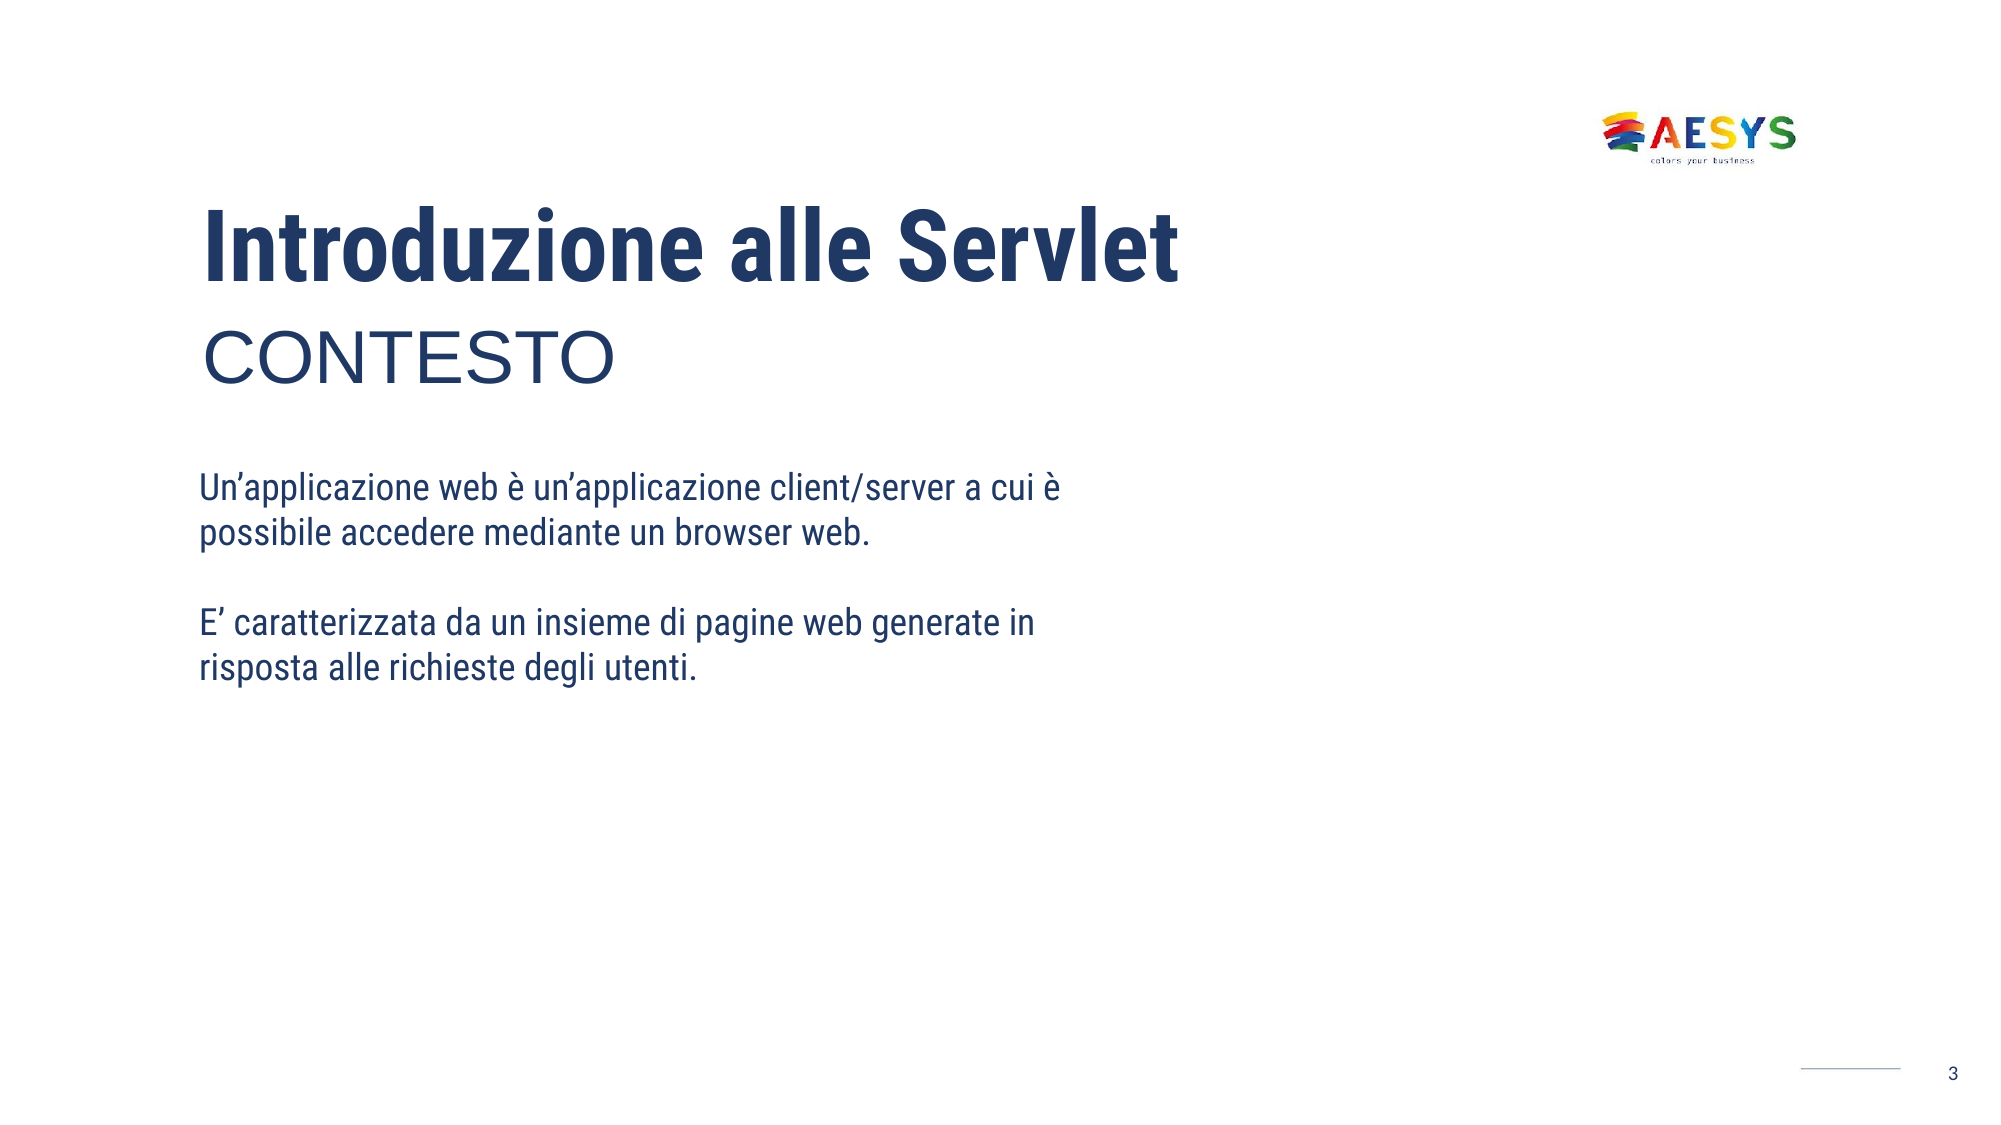

# Introduzione alle Servlet CONTESTO
Un’applicazione web è un’applicazione client/server a cui è possibile accedere mediante un browser web.

E’ caratterizzata da un insieme di pagine web generate in risposta alle richieste degli utenti.
3